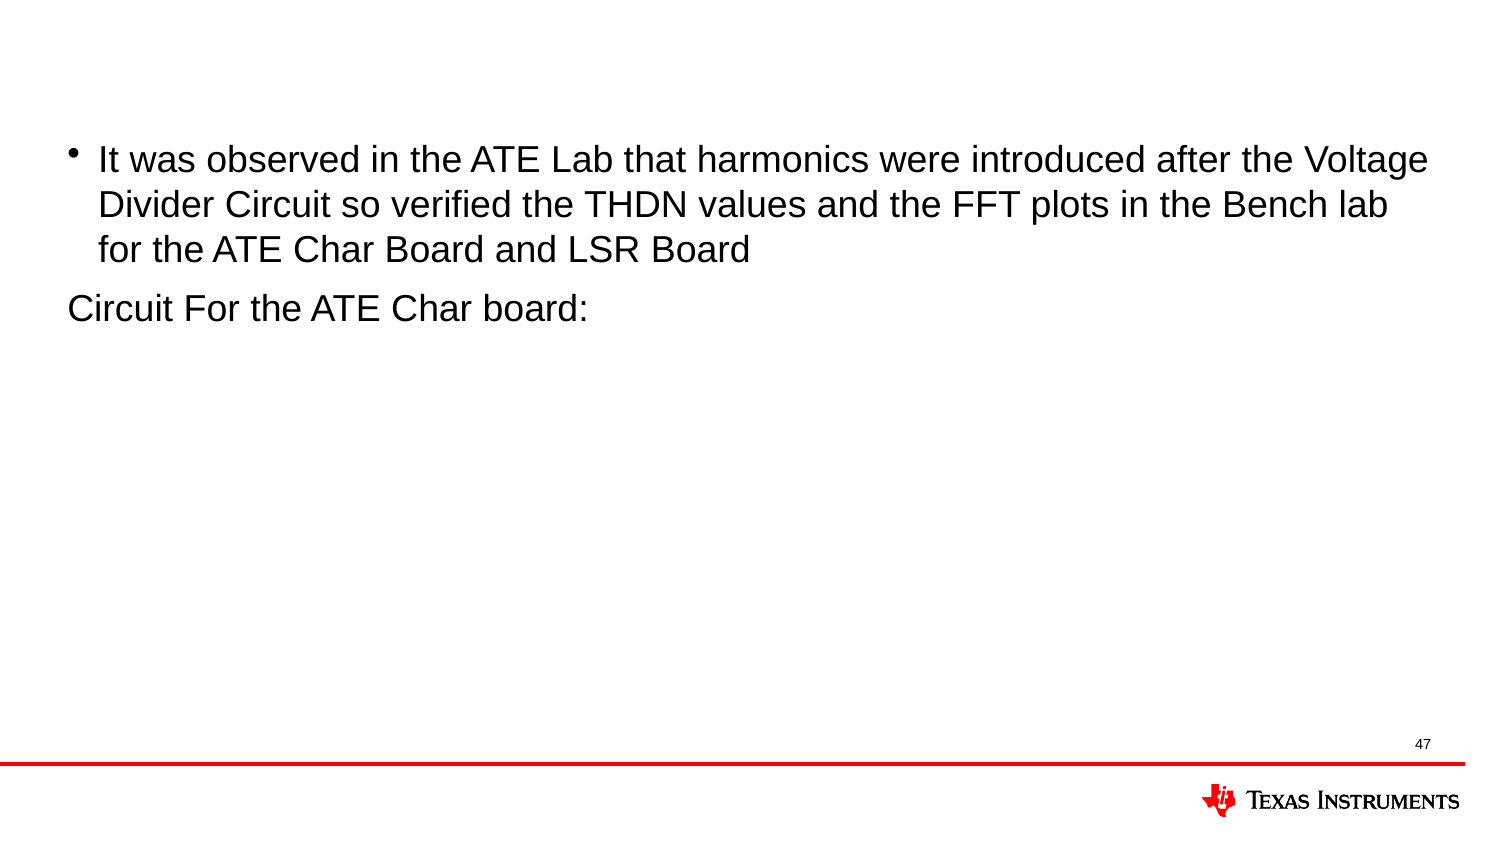

#
It was observed in the ATE Lab that harmonics were introduced after the Voltage Divider Circuit so verified the THDN values and the FFT plots in the Bench lab for the ATE Char Board and LSR Board
Circuit For the ATE Char board:

47